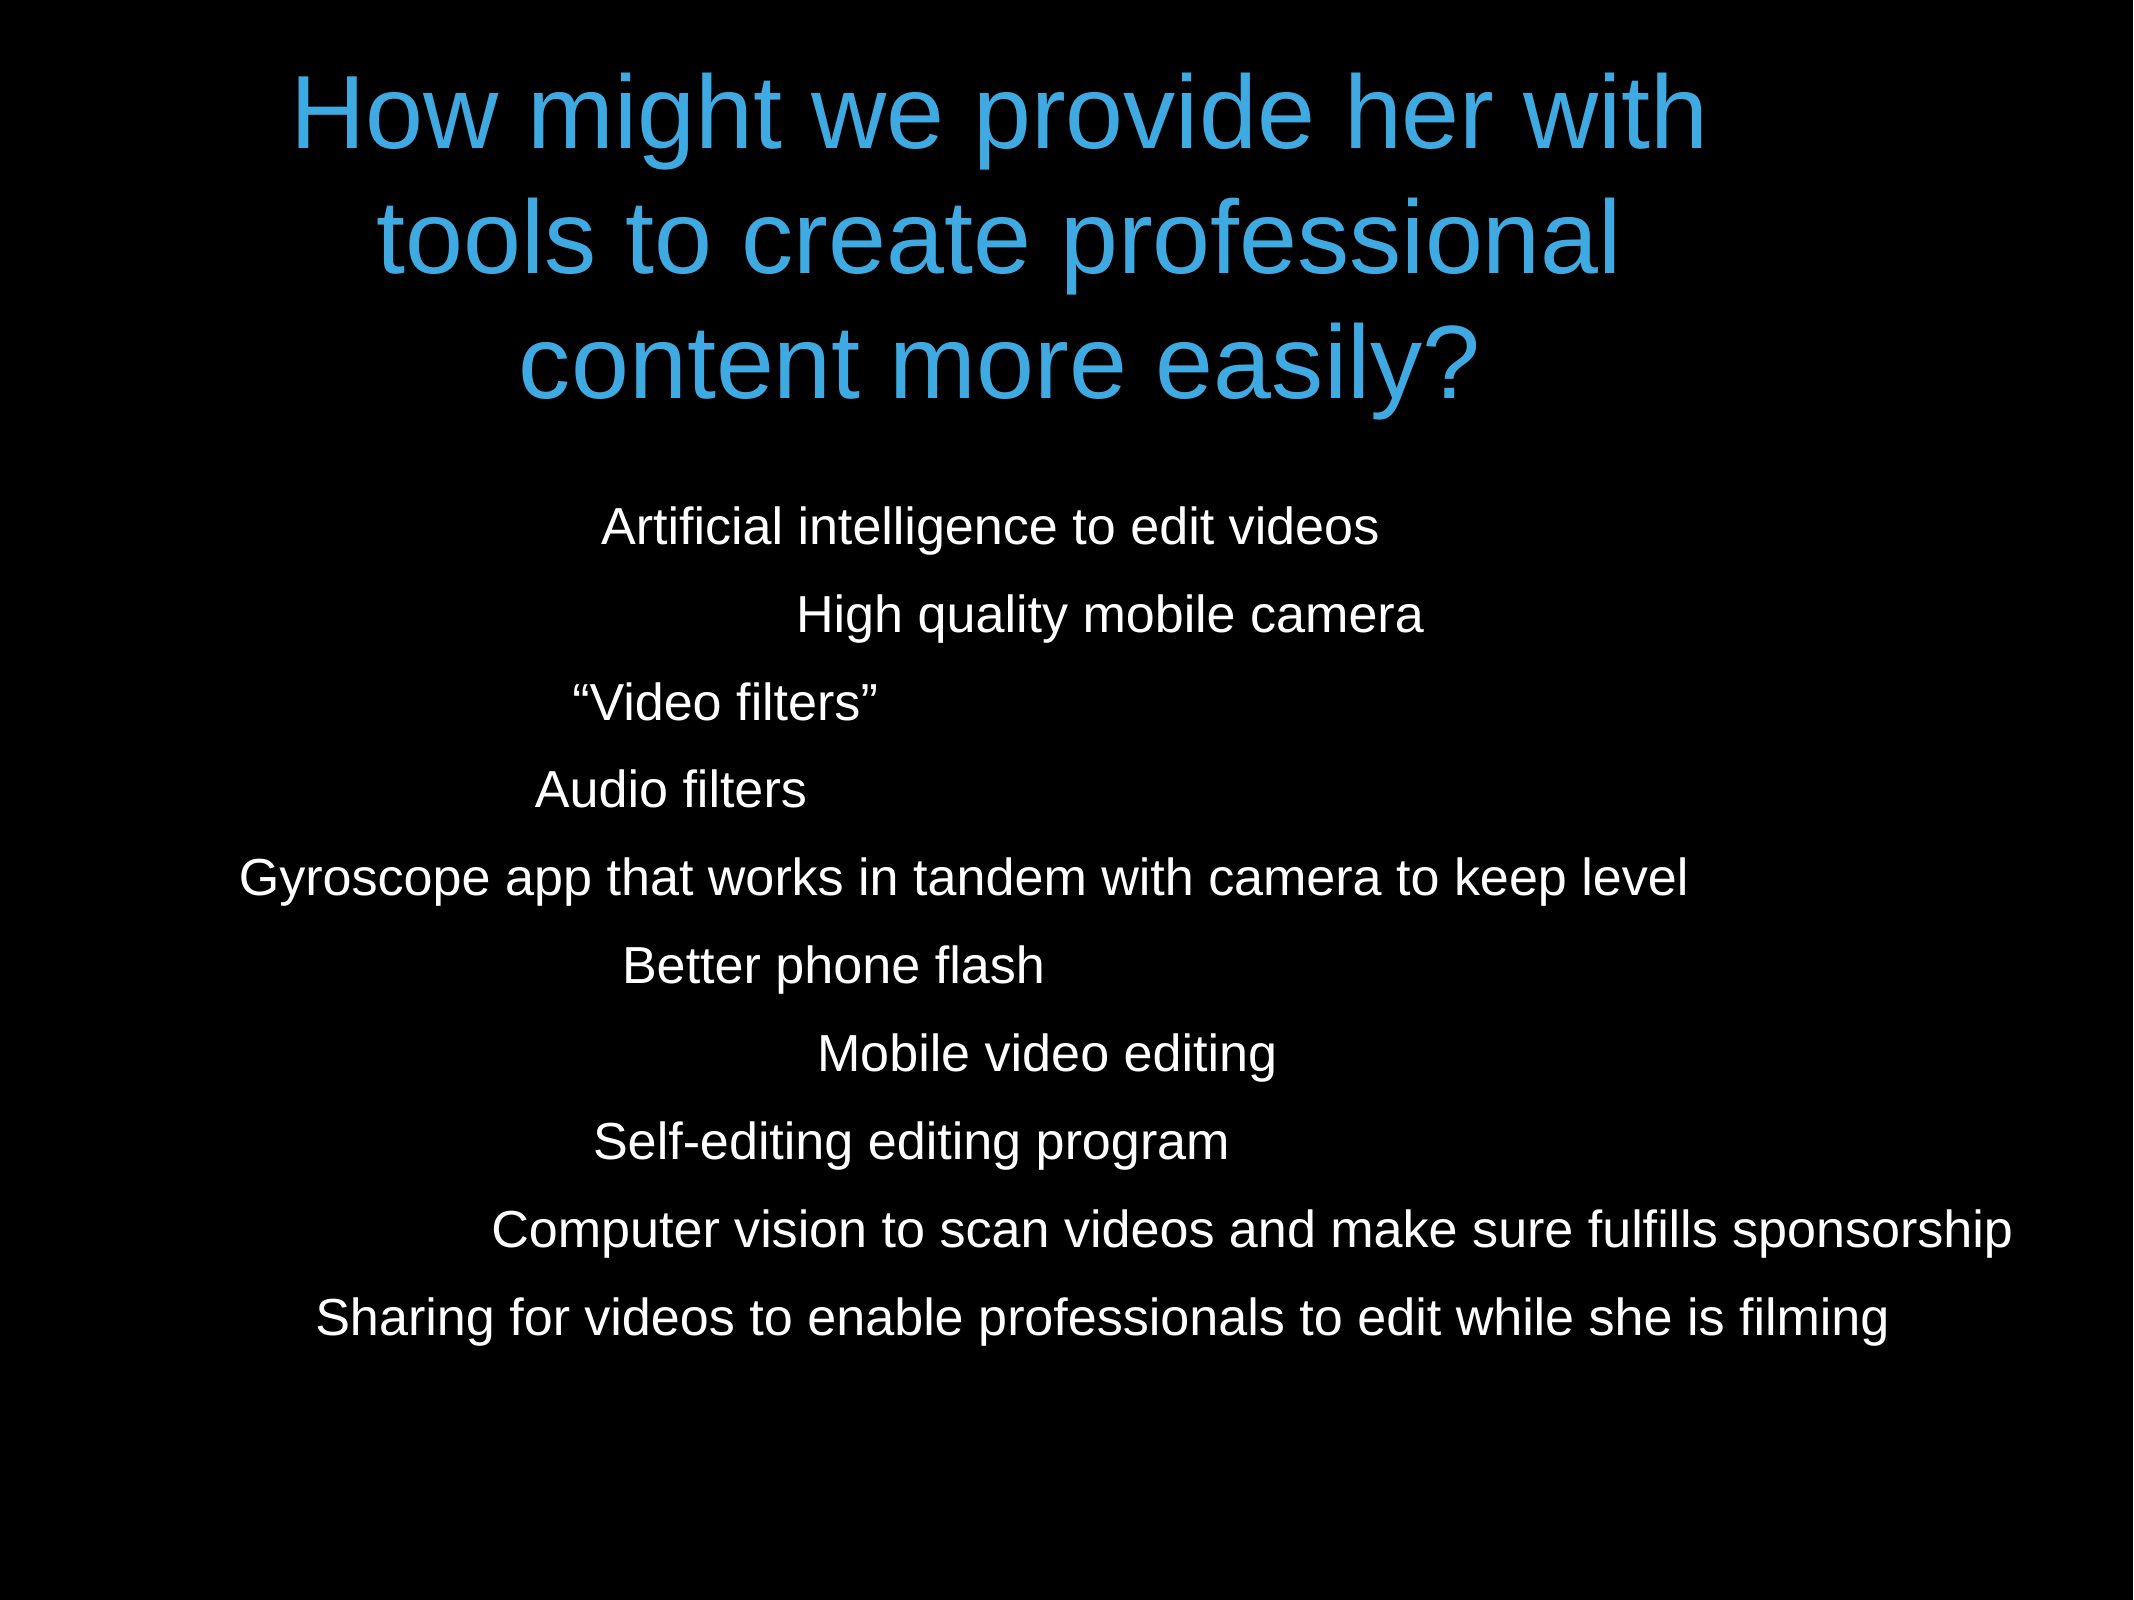

How might we provide her with tools to create professional content more easily?
Artificial intelligence to edit videos
High quality mobile camera
“Video filters”
Audio filters
Gyroscope app that works in tandem with camera to keep level
Better phone flash
Mobile video editing
Self-editing editing program
Computer vision to scan videos and make sure fulfills sponsorship
Sharing for videos to enable professionals to edit while she is filming